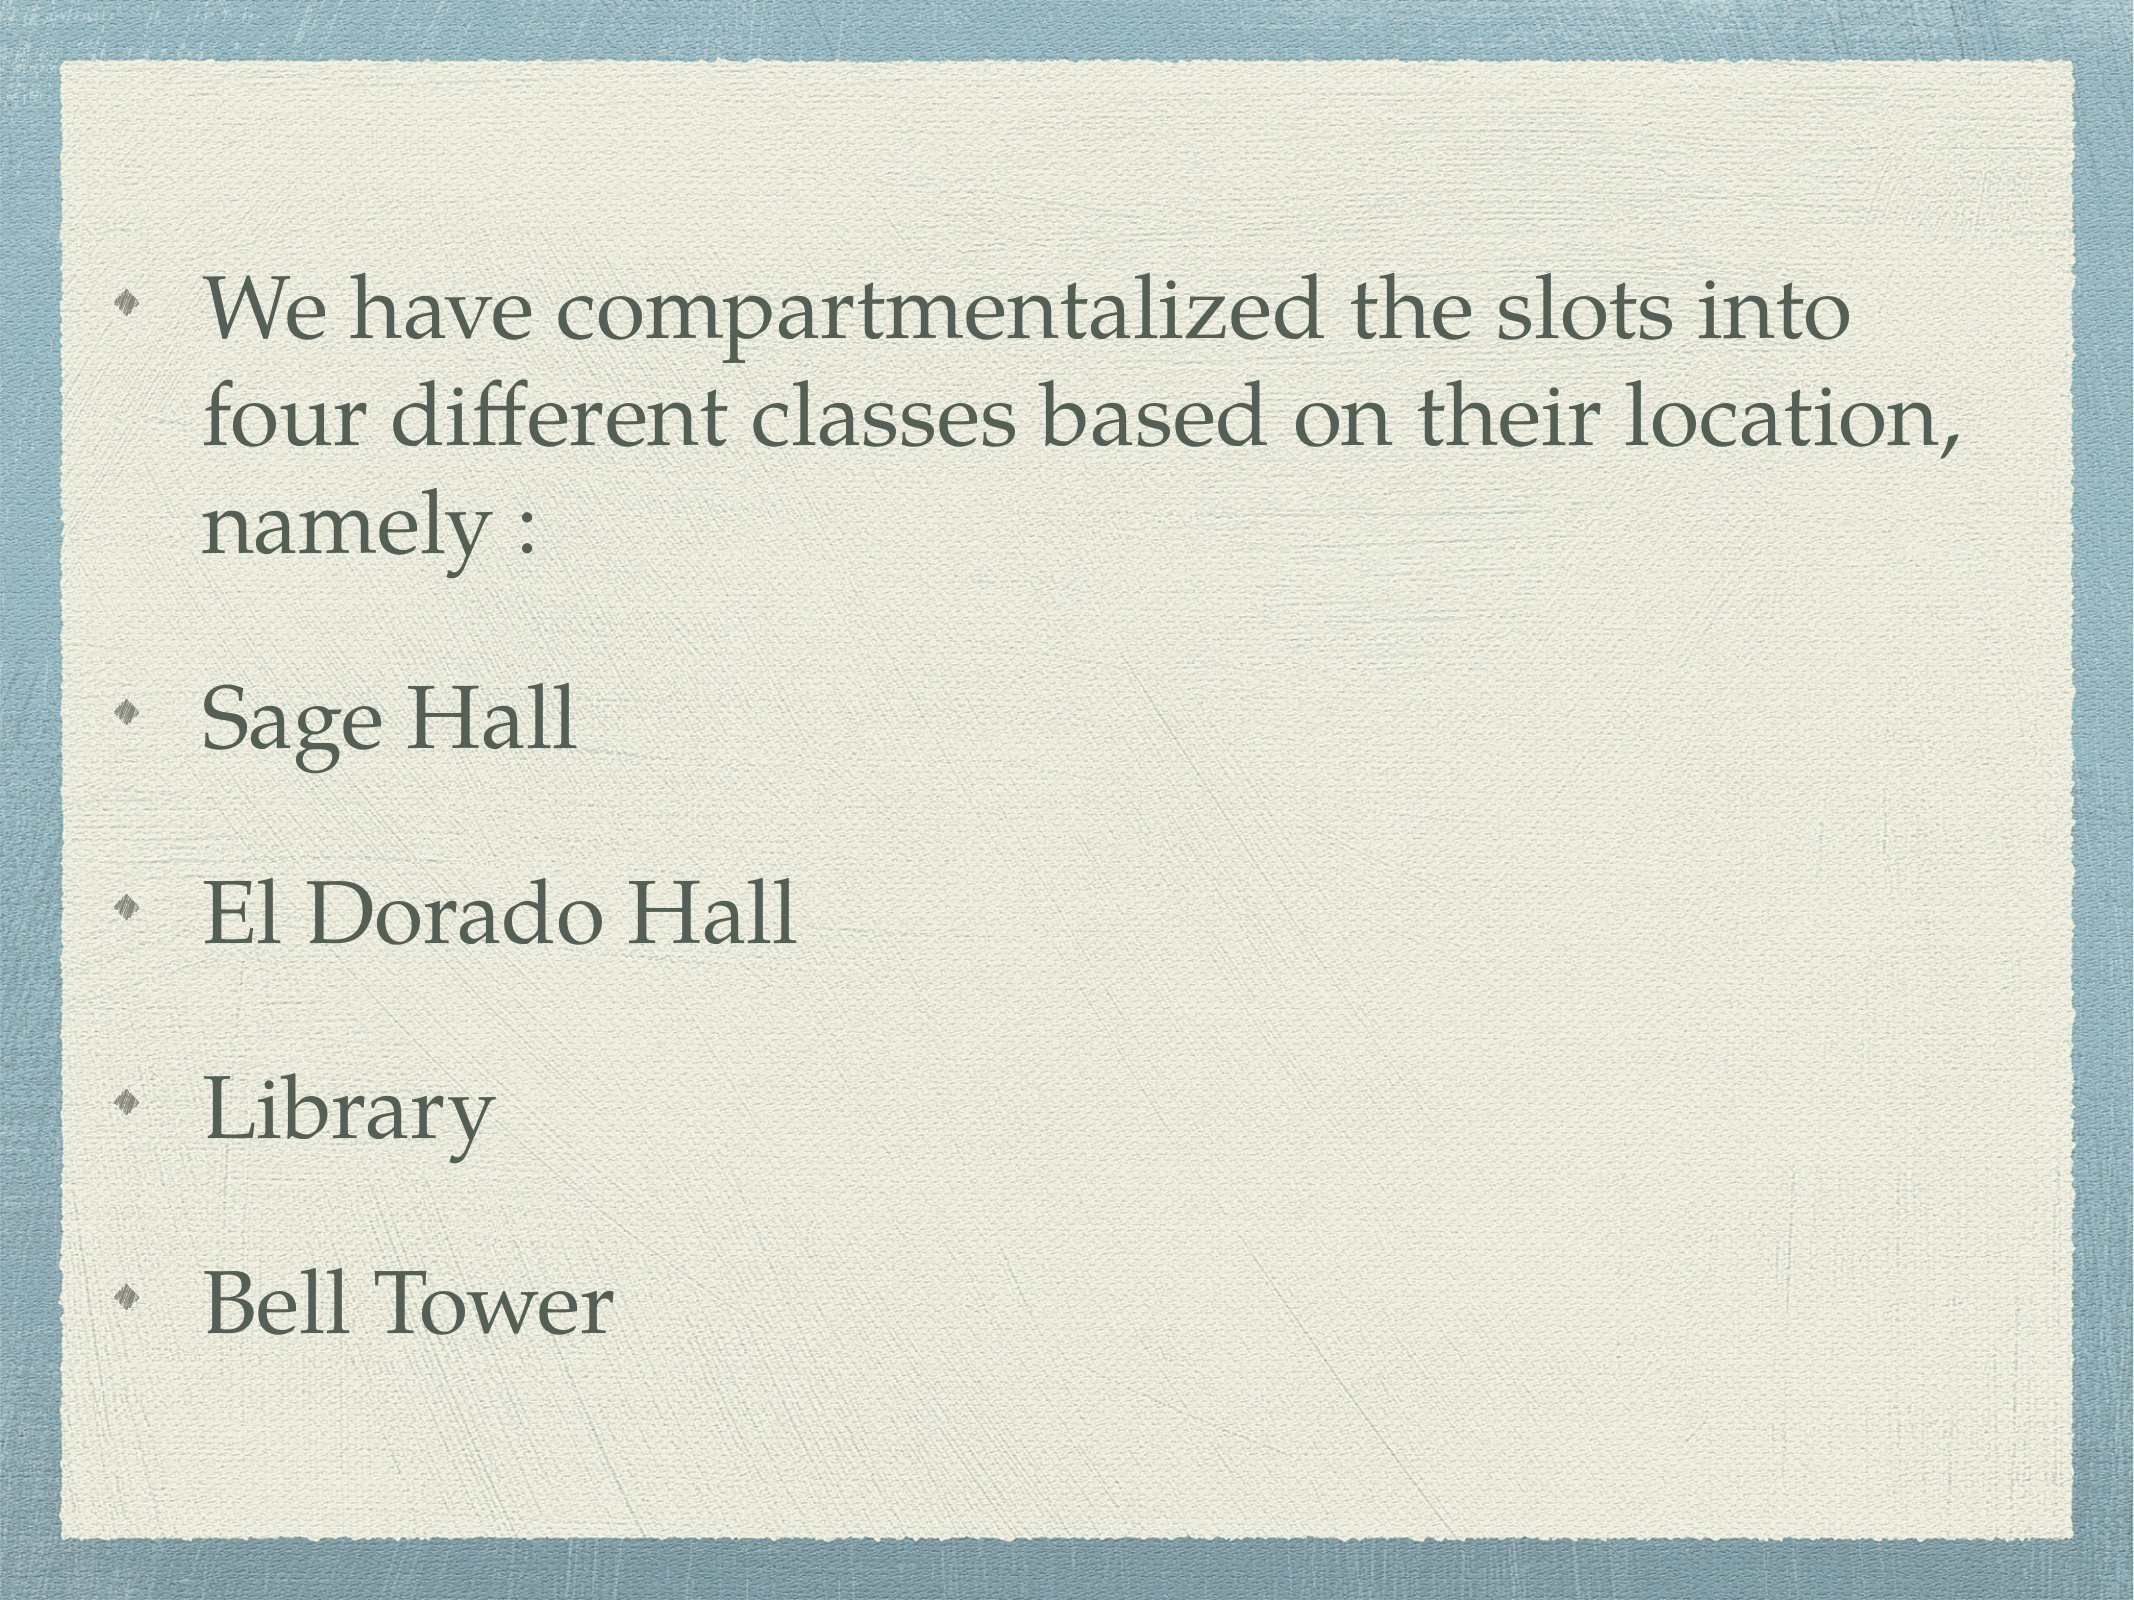

We have compartmentalized the slots into four different classes based on their location, namely :
Sage Hall
El Dorado Hall
Library
Bell Tower